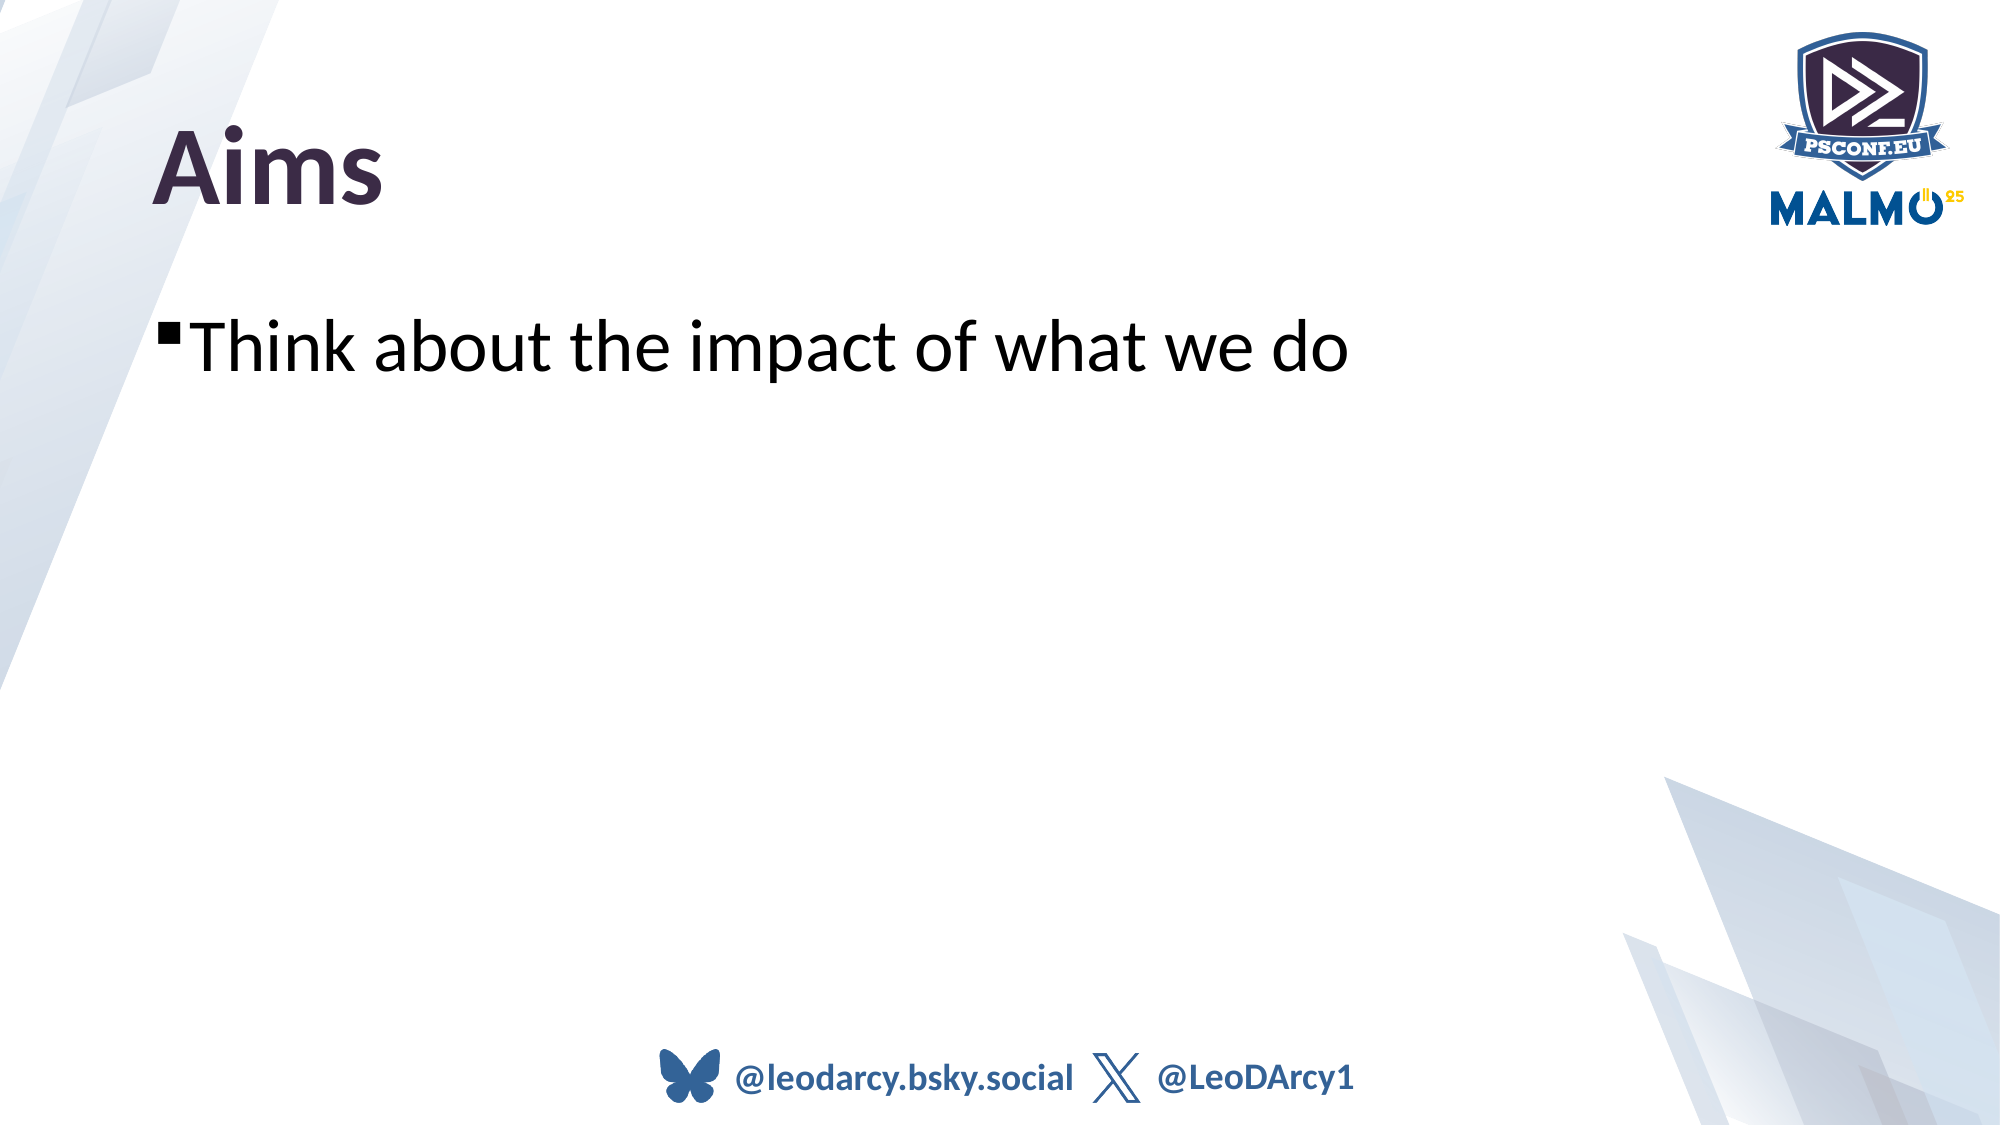

# Aims
Think about the impact of what we do